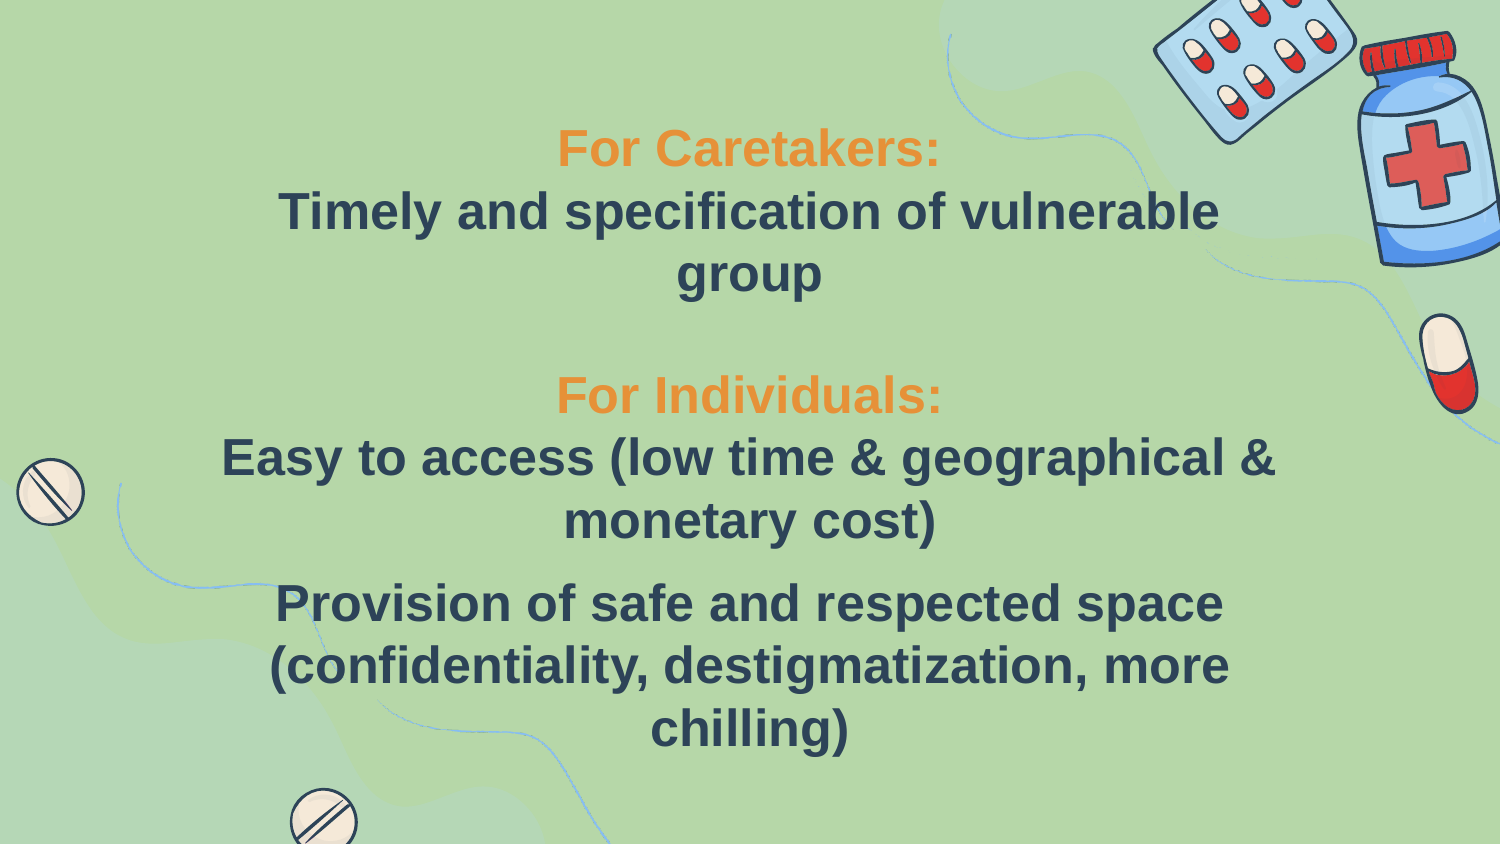

For Caretakers:
Timely and specification of vulnerable group
# For Individuals:
Easy to access (low time & geographical & monetary cost)
Provision of safe and respected space (confidentiality, destigmatization, more chilling)